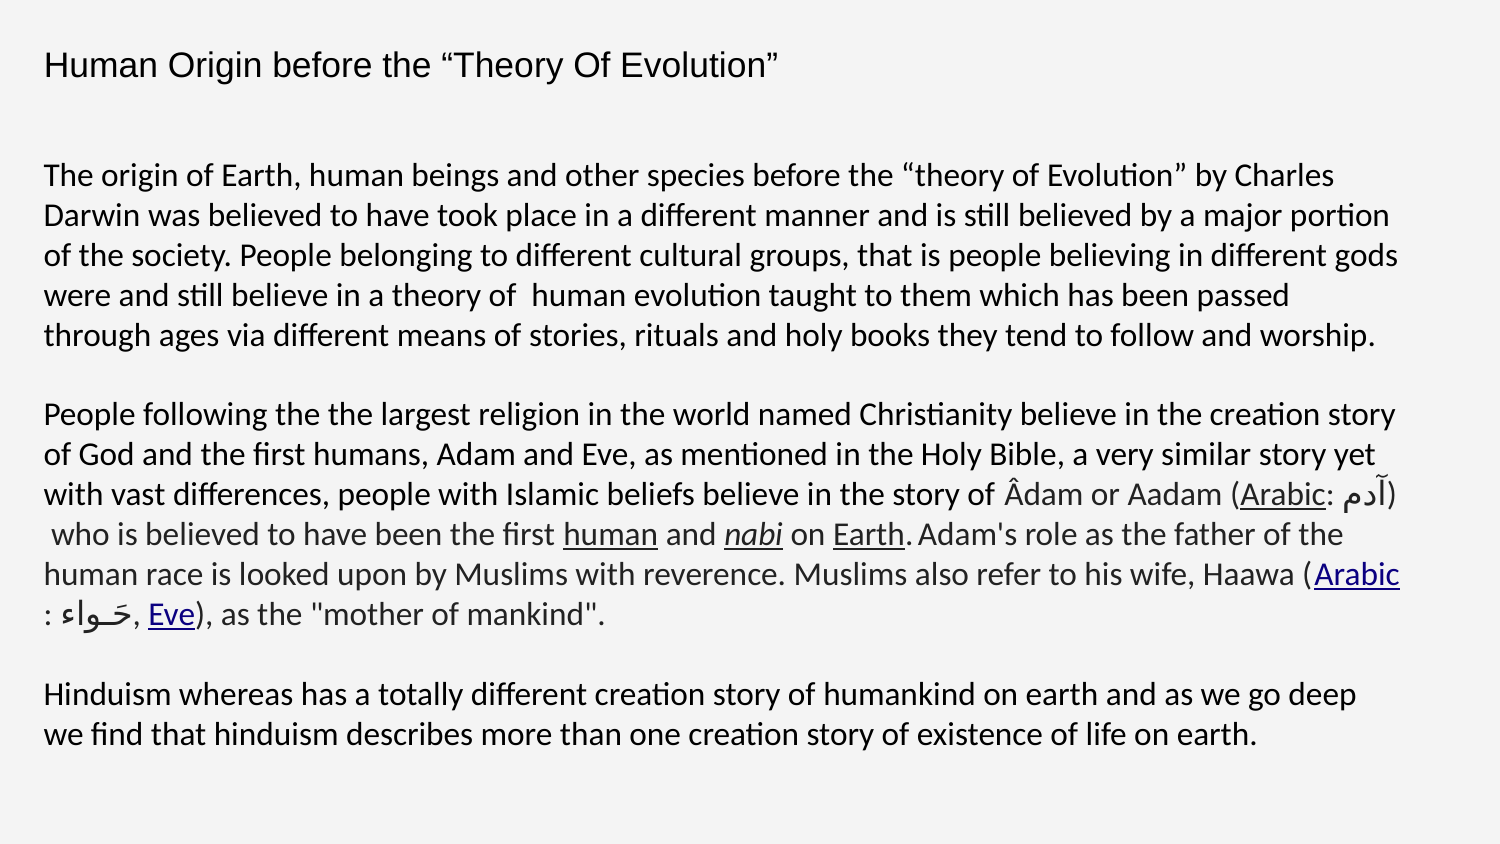

Human Origin before the “Theory Of Evolution”
The origin of Earth, human beings and other species before the “theory of Evolution” by Charles Darwin was believed to have took place in a different manner and is still believed by a major portion of the society. People belonging to different cultural groups, that is people believing in different gods were and still believe in a theory of  human evolution taught to them which has been passed through ages via different means of stories, rituals and holy books they tend to follow and worship.

People following the the largest religion in the world named Christianity believe in the creation story of God and the first humans, Adam and Eve, as mentioned in the Holy Bible, a very similar story yet with vast differences, people with Islamic beliefs believe in the story of Âdam or Aadam (Arabic: آدم‎)  who is believed to have been the first human and nabi on Earth. Adam's role as the father of the human race is looked upon by Muslims with reverence. Muslims also refer to his wife, Haawa (Arabic: حَـواء‎, Eve), as the "mother of mankind".

Hinduism whereas has a totally different creation story of humankind on earth and as we go deep we find that hinduism describes more than one creation story of existence of life on earth.